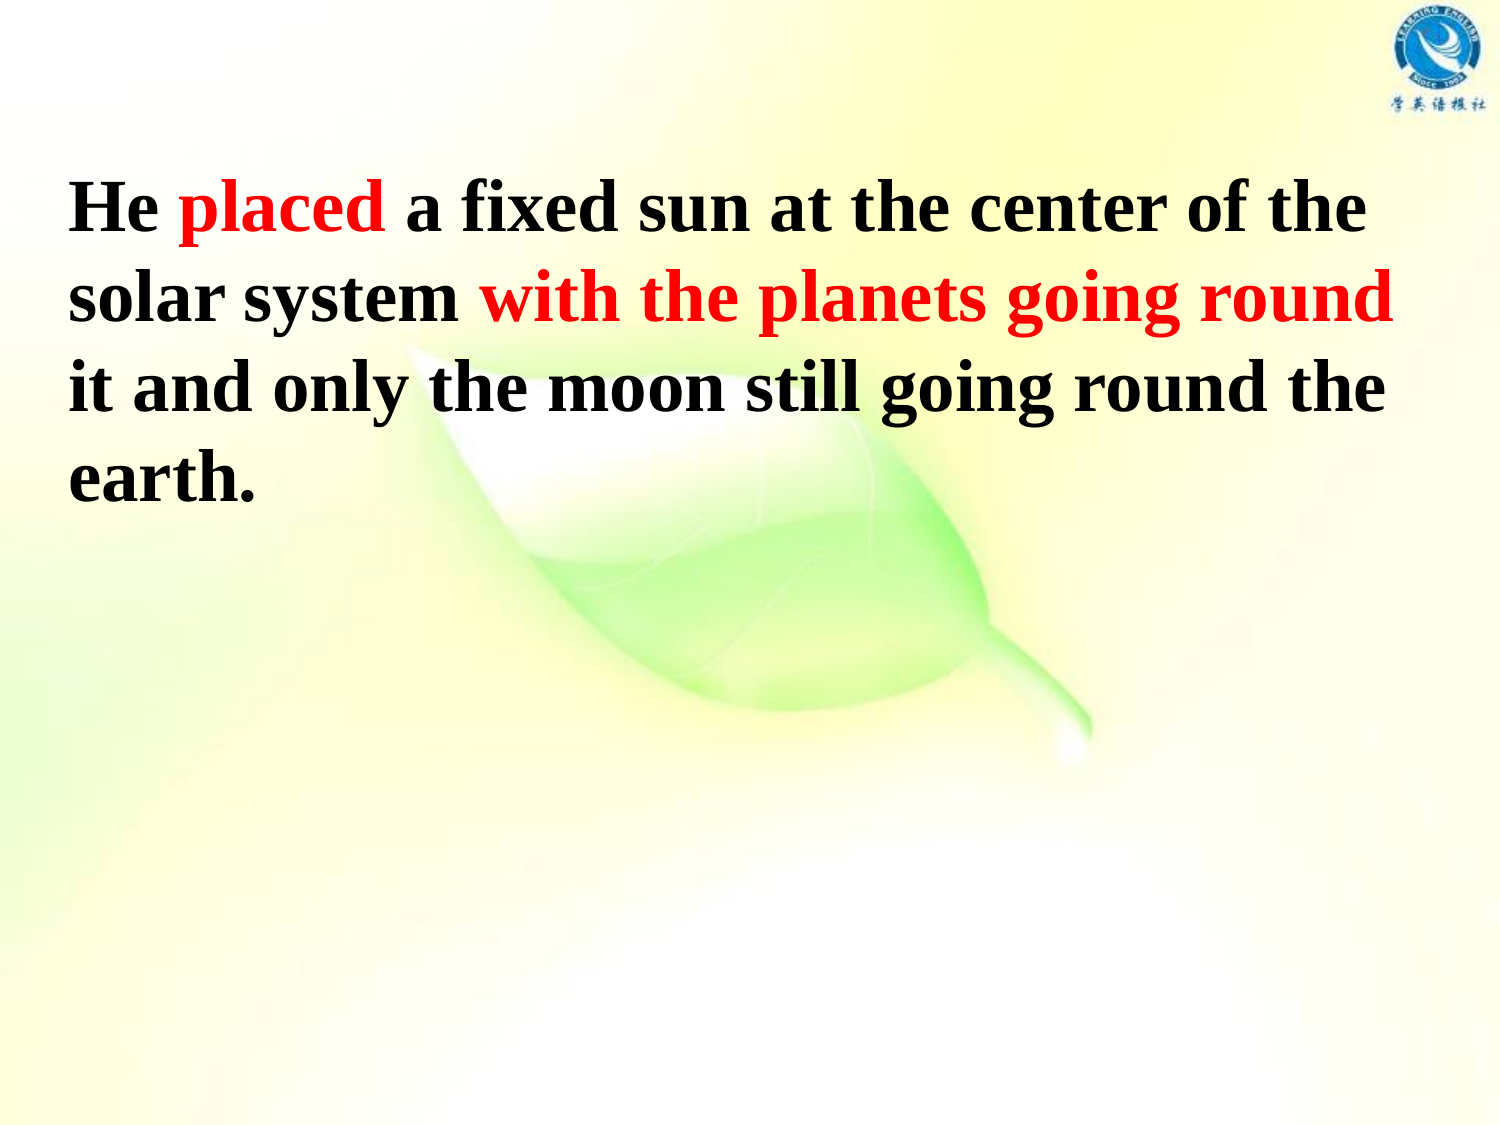

He placed a fixed sun at the center of the solar system with the planets going round it and only the moon still going round the earth.